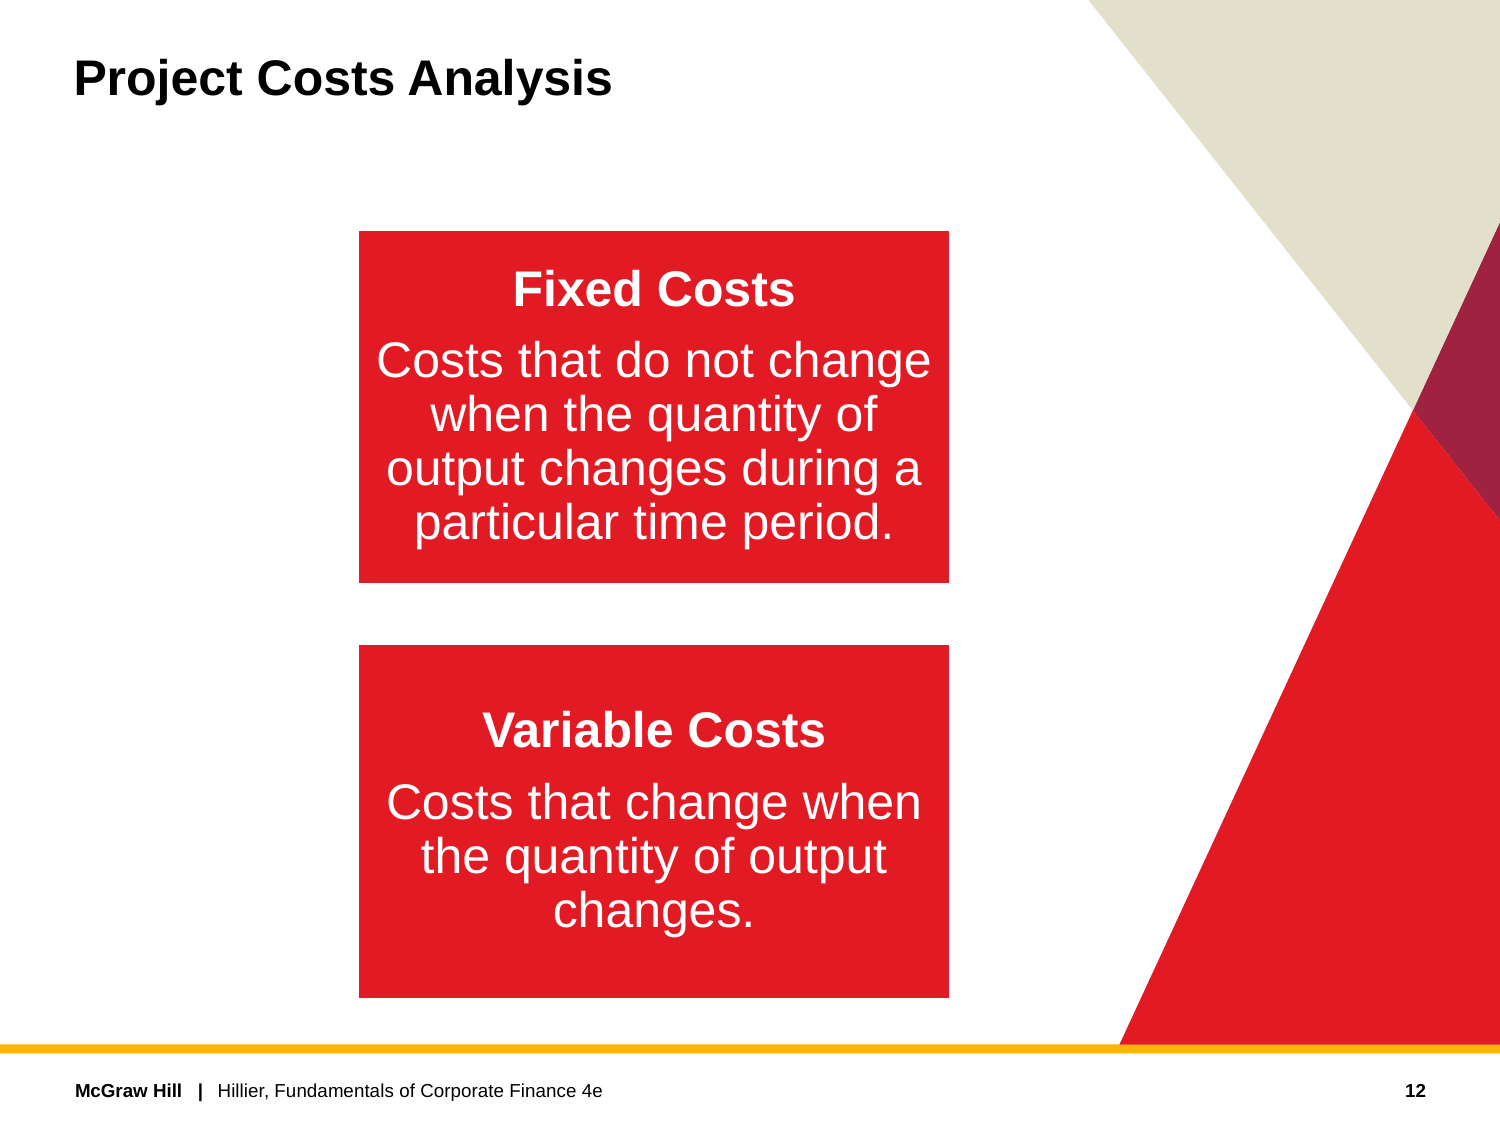

# Project Costs Analysis
Fixed Costs
Costs that do not change when the quantity of output changes during a particular time period.
Variable Costs
Costs that change when the quantity of output changes.
12
Hillier, Fundamentals of Corporate Finance 4e